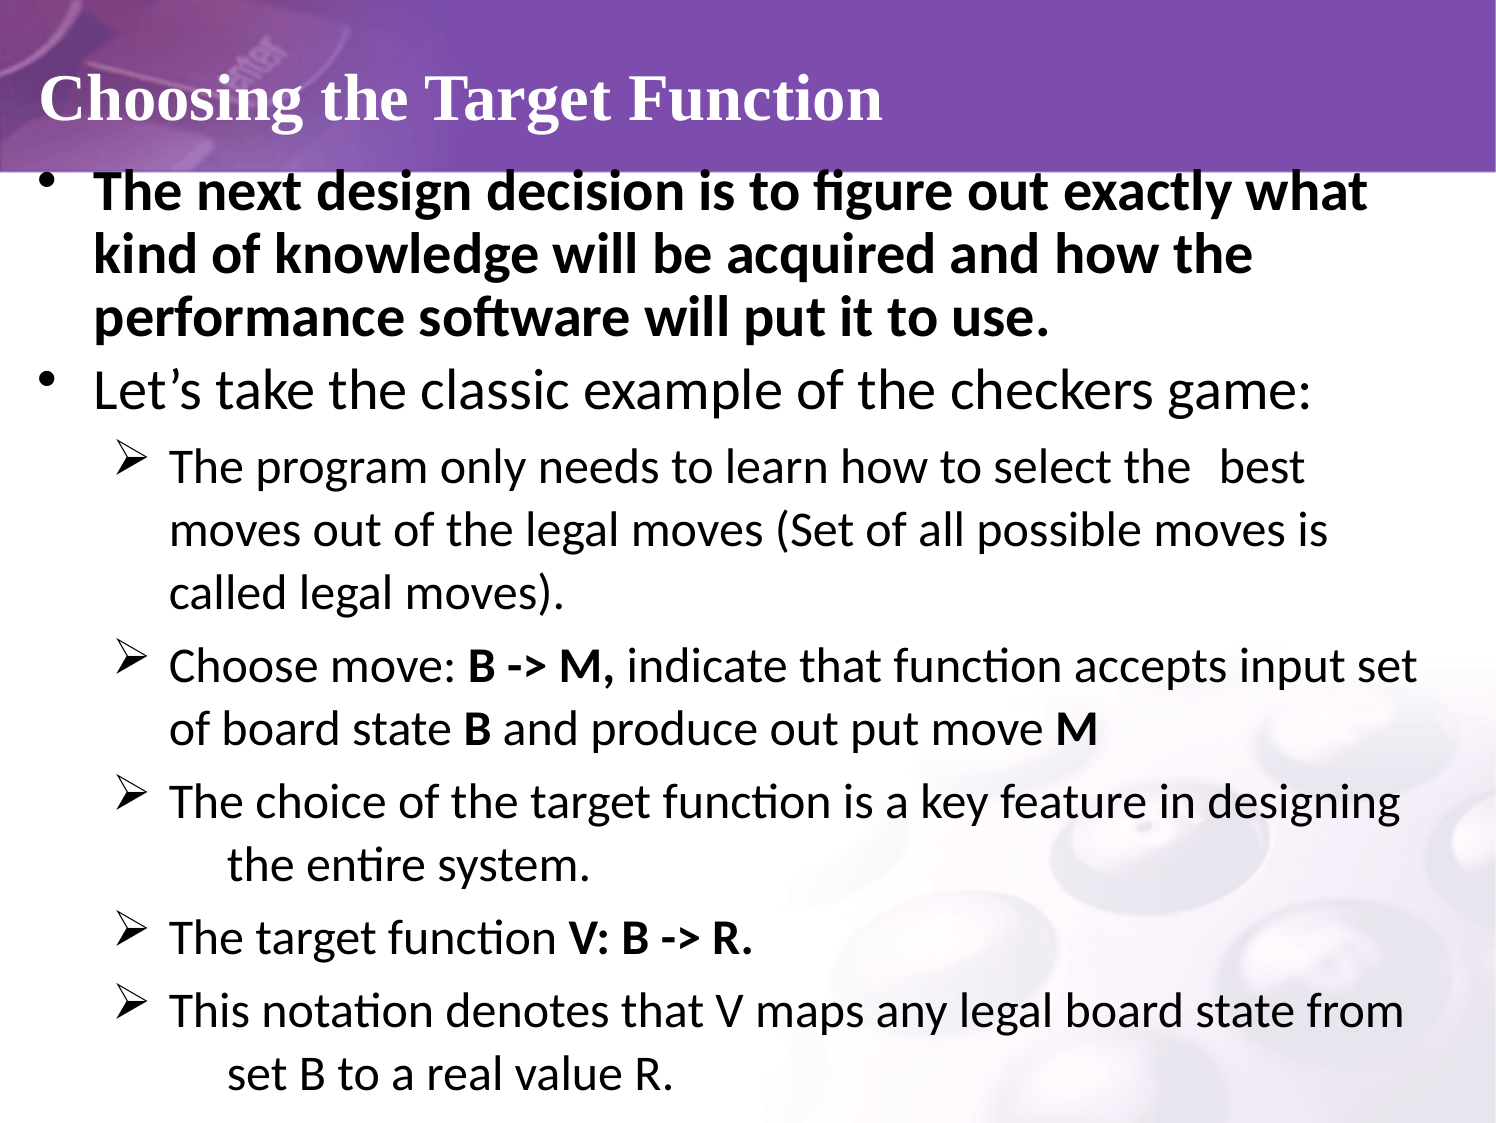

# Choosing the Target Function
The next design decision is to figure out exactly what kind of knowledge will be acquired and how the performance software will put it to use.
Let’s take the classic example of the checkers game:
The program only needs to learn how to select the 	best 	moves out of the legal moves (Set of all possible moves is 	called legal moves).
Choose move: B -> M, indicate that function accepts input set of board state B and produce out put move M
The choice of the target function is a key feature in designing 	the entire system.
The target function V: B -> R.
This notation denotes that V maps any legal board state from 	set B to a real value R.